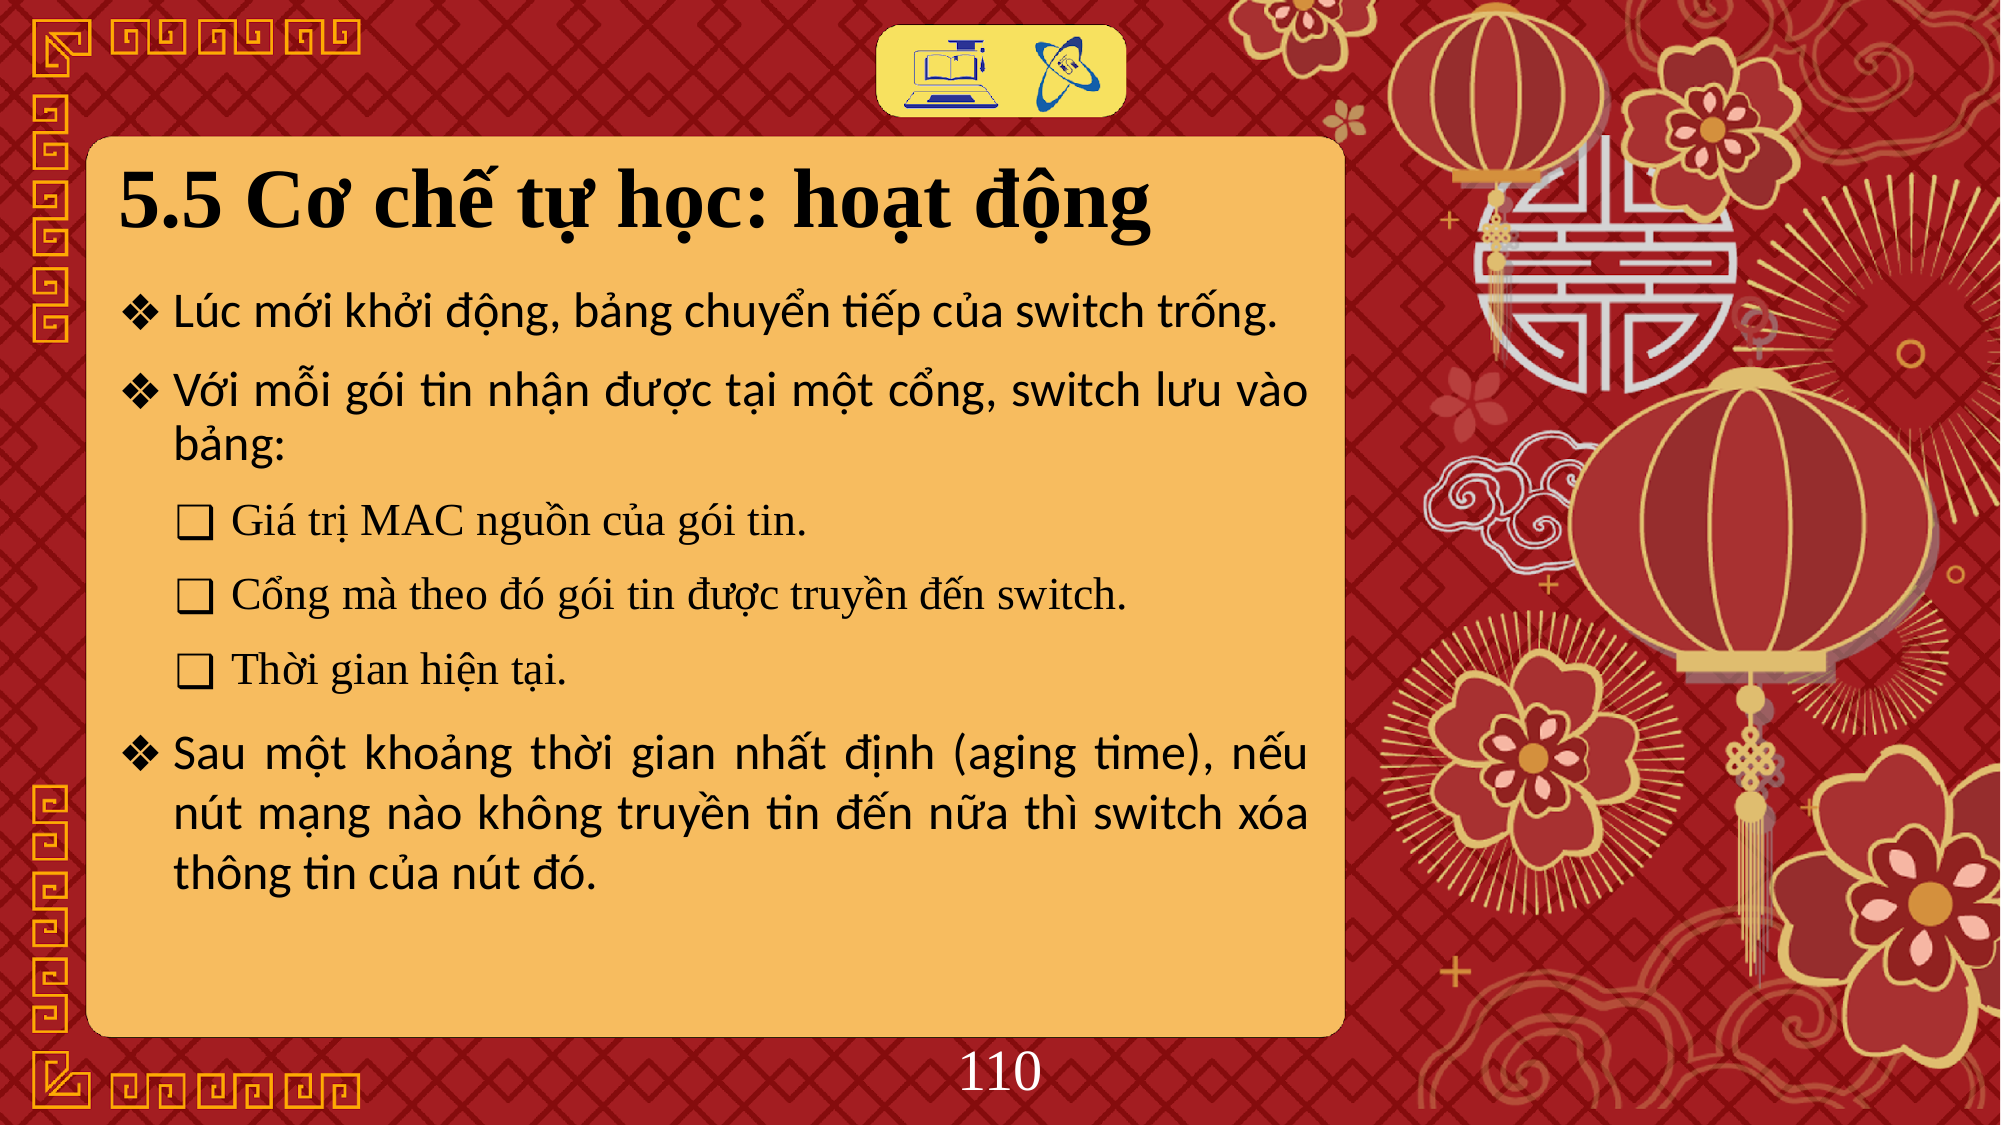

# 5.5 Cơ chế tự học: hoạt động
Lúc mới khởi động, bảng chuyển tiếp của switch trống.
Với mỗi gói tin nhận được tại một cổng, switch lưu vào bảng:
Giá trị MAC nguồn của gói tin.
Cổng mà theo đó gói tin được truyền đến switch.
Thời gian hiện tại.
Sau một khoảng thời gian nhất định (aging time), nếu nút mạng nào không truyền tin đến nữa thì switch xóa thông tin của nút đó.
110